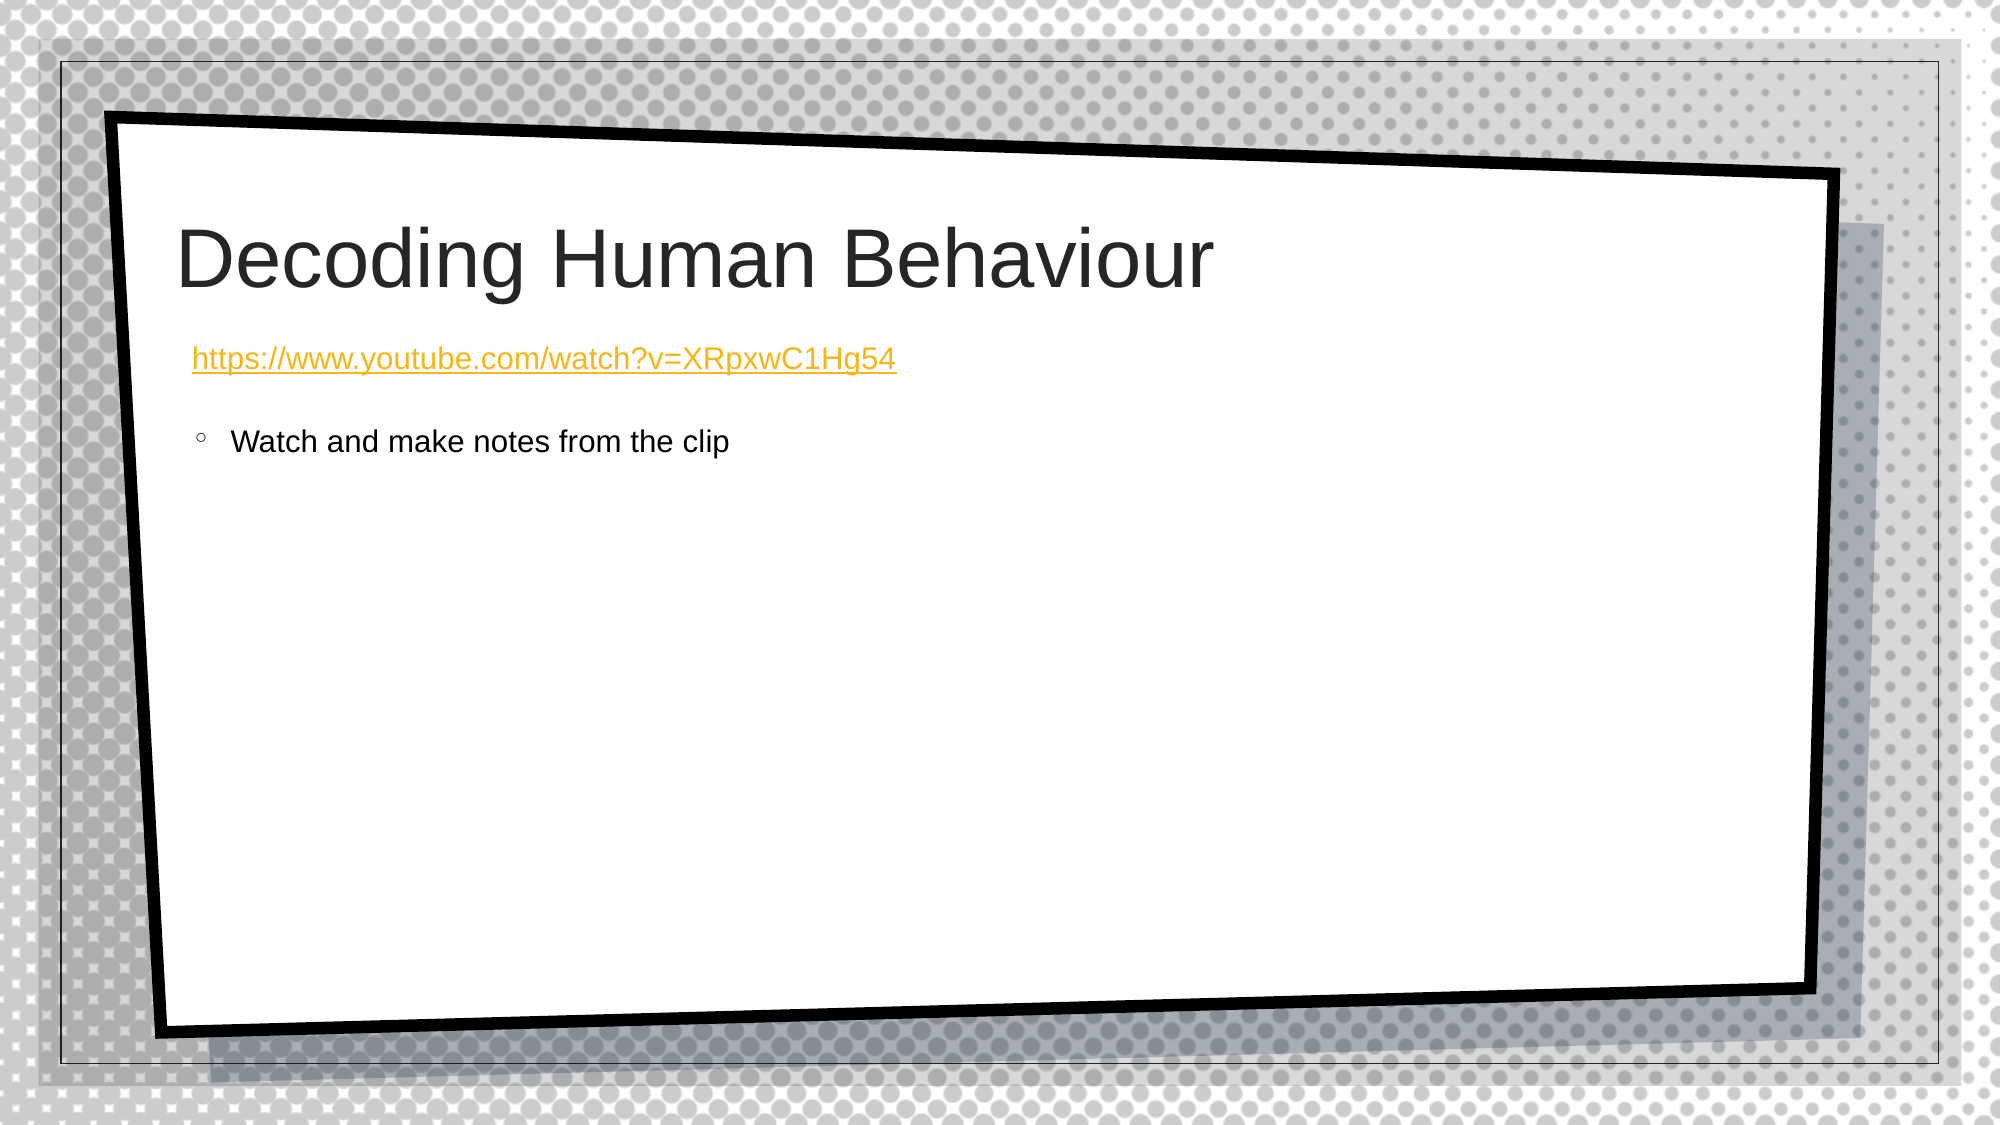

# Decoding Human Behaviour
https://www.youtube.com/watch?v=XRpxwC1Hg54

 Watch and make notes from the clip